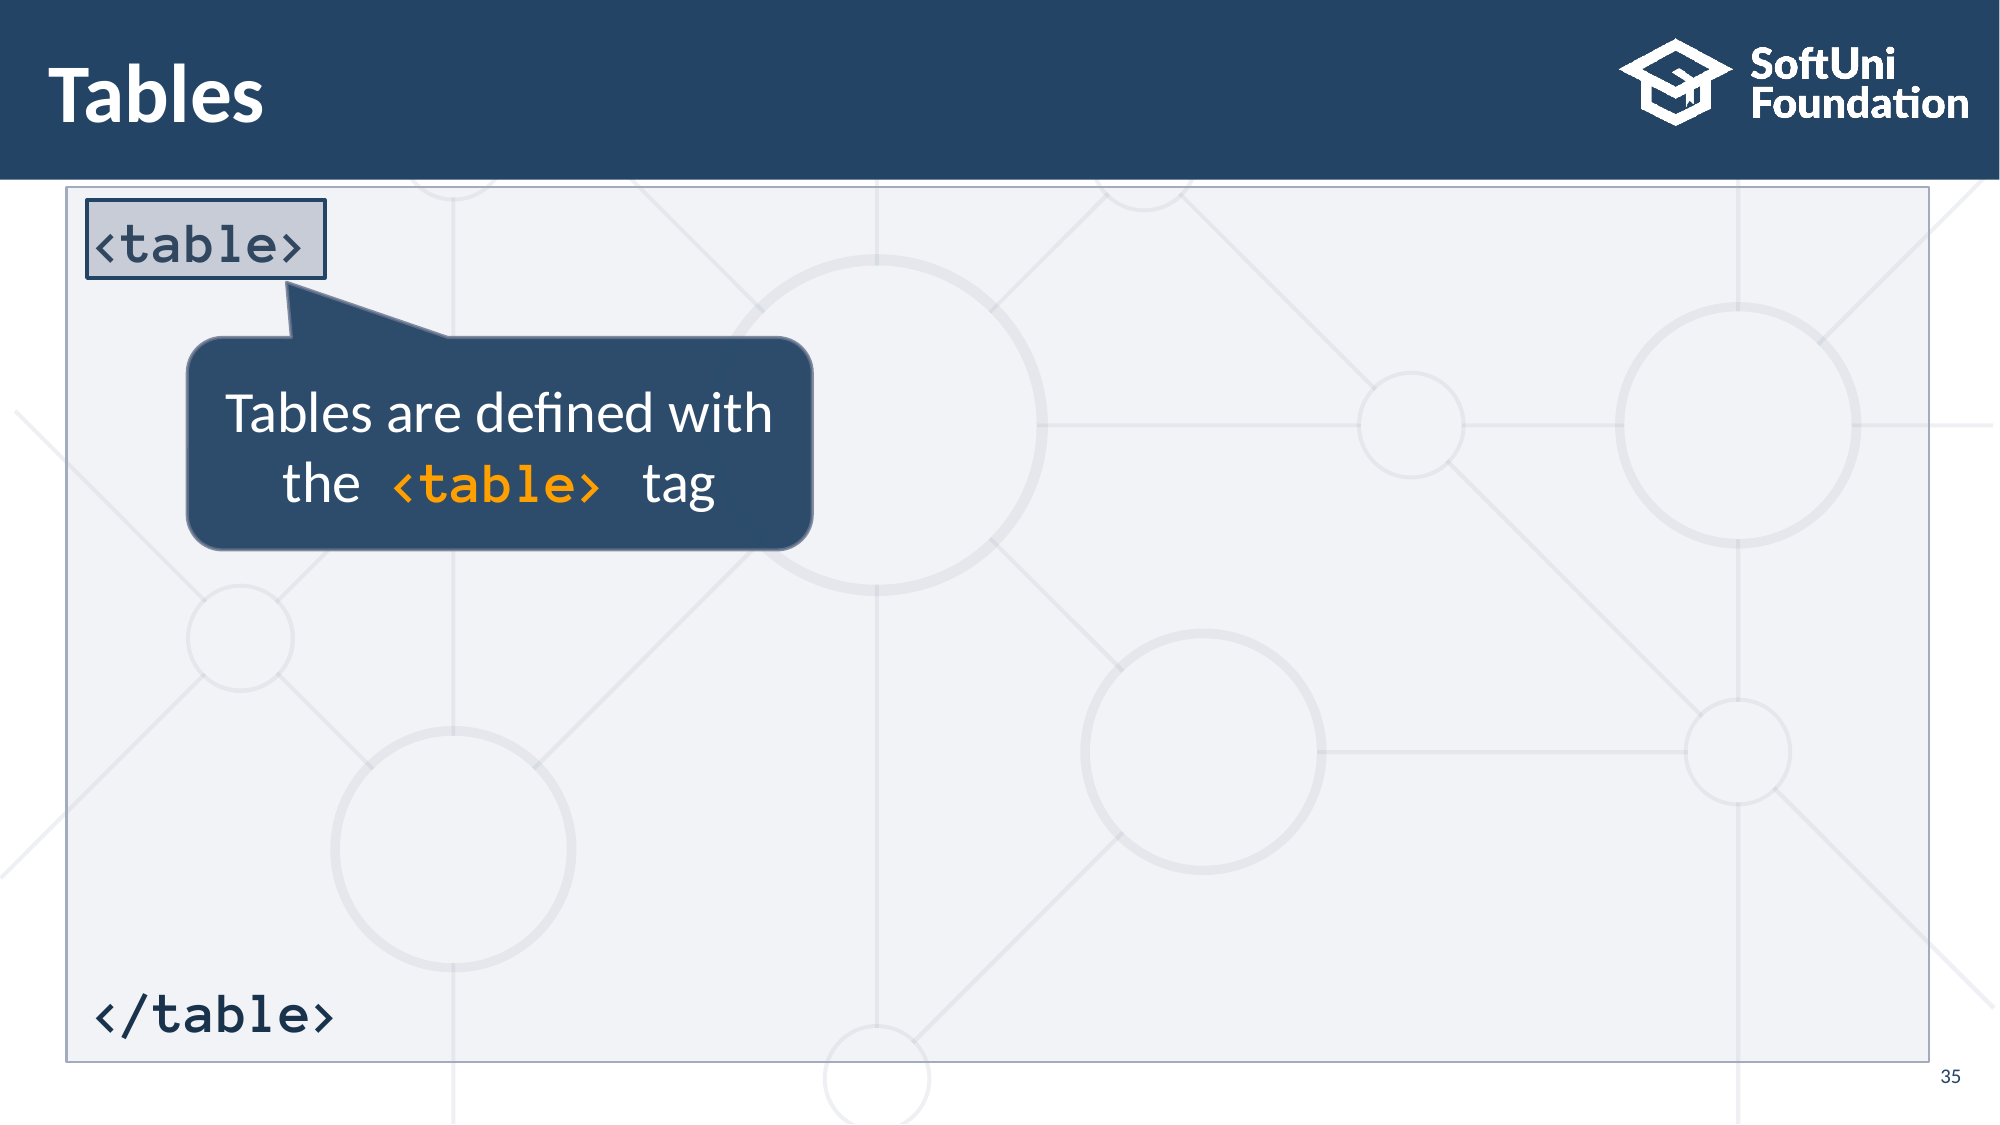

35
# Tables
<table>

</table>

Tables are defined with the  <table> tag